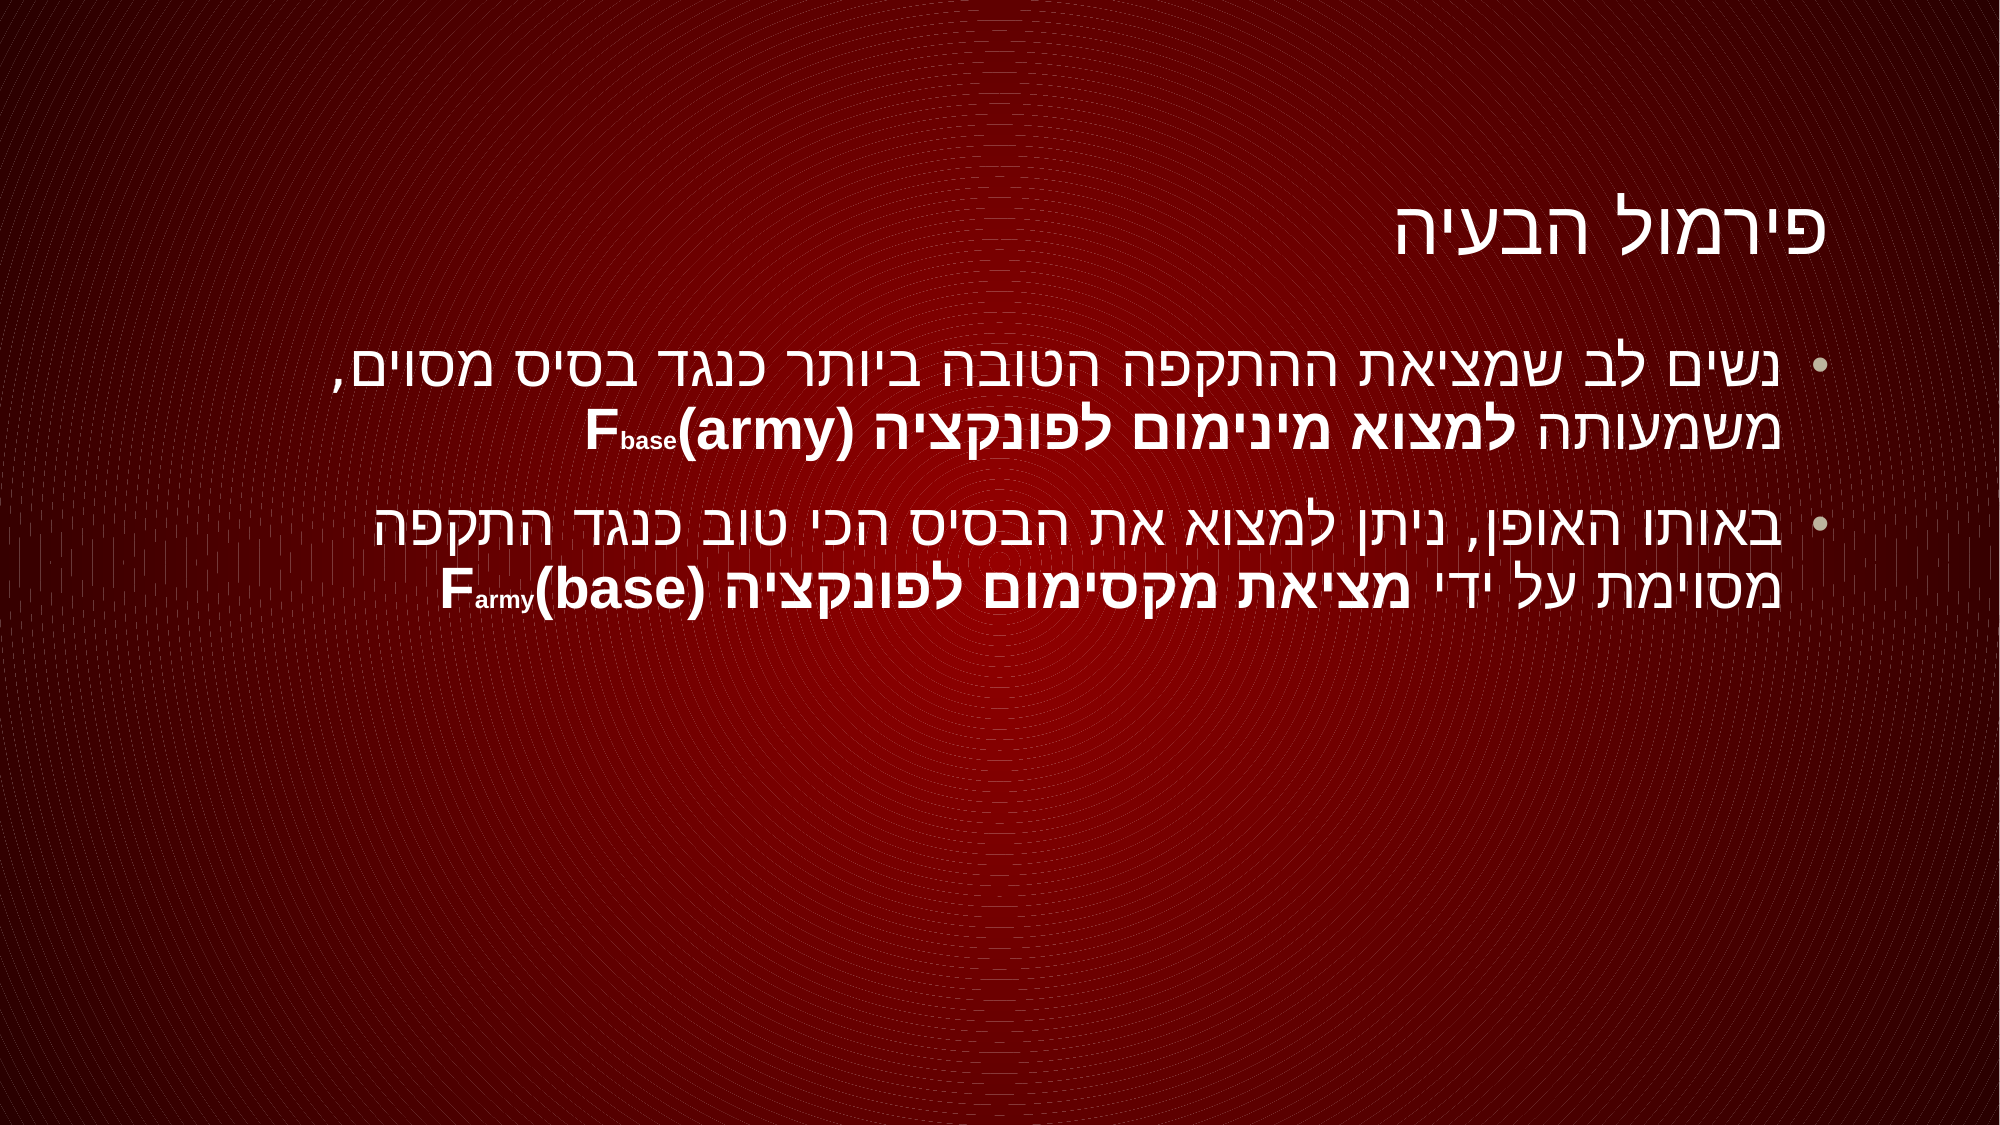

# פירמול הבעיה
נשים לב שמציאת ההתקפה הטובה ביותר כנגד בסיס מסוים, משמעותה למצוא מינימום לפונקציה Fbase(army)
באותו האופן, ניתן למצוא את הבסיס הכי טוב כנגד התקפה מסוימת על ידי מציאת מקסימום לפונקציה Farmy(base)